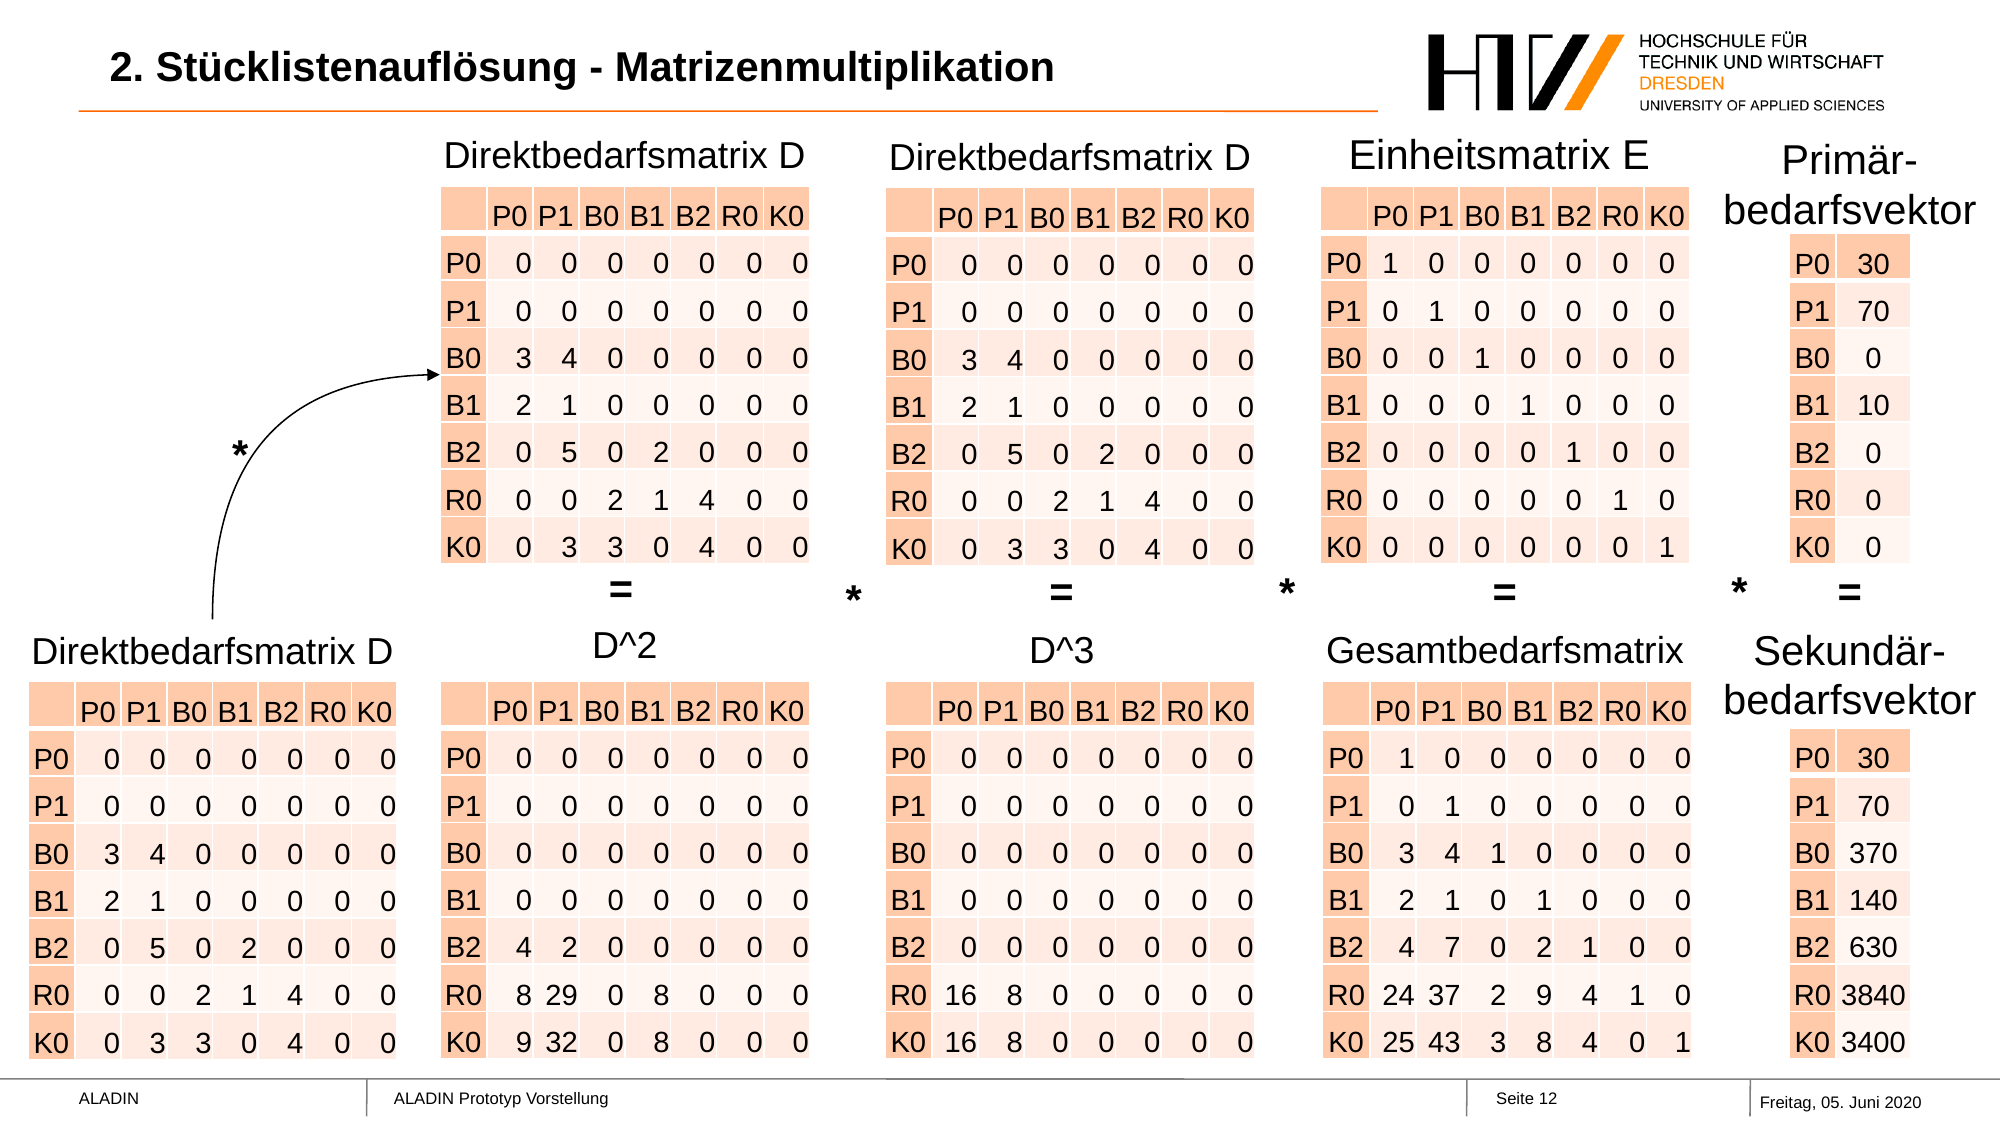

# 2. Stücklistenauflösung - Matrizenmultiplikation
Einheitsmatrix E
|  | P0 | P1 | B0 | B1 | B2 | R0 | K0 |
| --- | --- | --- | --- | --- | --- | --- | --- |
| P0 | 1 | 0 | 0 | 0 | 0 | 0 | 0 |
| P1 | 0 | 1 | 0 | 0 | 0 | 0 | 0 |
| B0 | 0 | 0 | 1 | 0 | 0 | 0 | 0 |
| B1 | 0 | 0 | 0 | 1 | 0 | 0 | 0 |
| B2 | 0 | 0 | 0 | 0 | 1 | 0 | 0 |
| R0 | 0 | 0 | 0 | 0 | 0 | 1 | 0 |
| K0 | 0 | 0 | 0 | 0 | 0 | 0 | 1 |
Direktbedarfsmatrix D
|  | P0 | P1 | B0 | B1 | B2 | R0 | K0 |
| --- | --- | --- | --- | --- | --- | --- | --- |
| P0 | 0 | 0 | 0 | 0 | 0 | 0 | 0 |
| P1 | 0 | 0 | 0 | 0 | 0 | 0 | 0 |
| B0 | 3 | 4 | 0 | 0 | 0 | 0 | 0 |
| B1 | 2 | 1 | 0 | 0 | 0 | 0 | 0 |
| B2 | 0 | 5 | 0 | 2 | 0 | 0 | 0 |
| R0 | 0 | 0 | 2 | 1 | 4 | 0 | 0 |
| K0 | 0 | 3 | 3 | 0 | 4 | 0 | 0 |
Direktbedarfsmatrix D
|  | P0 | P1 | B0 | B1 | B2 | R0 | K0 |
| --- | --- | --- | --- | --- | --- | --- | --- |
| P0 | 0 | 0 | 0 | 0 | 0 | 0 | 0 |
| P1 | 0 | 0 | 0 | 0 | 0 | 0 | 0 |
| B0 | 3 | 4 | 0 | 0 | 0 | 0 | 0 |
| B1 | 2 | 1 | 0 | 0 | 0 | 0 | 0 |
| B2 | 0 | 5 | 0 | 2 | 0 | 0 | 0 |
| R0 | 0 | 0 | 2 | 1 | 4 | 0 | 0 |
| K0 | 0 | 3 | 3 | 0 | 4 | 0 | 0 |
Primär-
bedarfsvektor
| P0 | 30 |
| --- | --- |
| P1 | 70 |
| B0 | 0 |
| B1 | 10 |
| B2 | 0 |
| R0 | 0 |
| K0 | 0 |
*
=
*
=
=
=
Sekundär-
bedarfsvektor
| P0 | 30 |
| --- | --- |
| P1 | 70 |
| B0 | 370 |
| B1 | 140 |
| B2 | 630 |
| R0 | 3840 |
| K0 | 3400 |
*
*
D^2
|  | P0 | P1 | B0 | B1 | B2 | R0 | K0 |
| --- | --- | --- | --- | --- | --- | --- | --- |
| P0 | 0 | 0 | 0 | 0 | 0 | 0 | 0 |
| P1 | 0 | 0 | 0 | 0 | 0 | 0 | 0 |
| B0 | 0 | 0 | 0 | 0 | 0 | 0 | 0 |
| B1 | 0 | 0 | 0 | 0 | 0 | 0 | 0 |
| B2 | 4 | 2 | 0 | 0 | 0 | 0 | 0 |
| R0 | 8 | 29 | 0 | 8 | 0 | 0 | 0 |
| K0 | 9 | 32 | 0 | 8 | 0 | 0 | 0 |
D^3
|  | P0 | P1 | B0 | B1 | B2 | R0 | K0 |
| --- | --- | --- | --- | --- | --- | --- | --- |
| P0 | 0 | 0 | 0 | 0 | 0 | 0 | 0 |
| P1 | 0 | 0 | 0 | 0 | 0 | 0 | 0 |
| B0 | 0 | 0 | 0 | 0 | 0 | 0 | 0 |
| B1 | 0 | 0 | 0 | 0 | 0 | 0 | 0 |
| B2 | 0 | 0 | 0 | 0 | 0 | 0 | 0 |
| R0 | 16 | 8 | 0 | 0 | 0 | 0 | 0 |
| K0 | 16 | 8 | 0 | 0 | 0 | 0 | 0 |
Gesamtbedarfsmatrix
|  | P0 | P1 | B0 | B1 | B2 | R0 | K0 |
| --- | --- | --- | --- | --- | --- | --- | --- |
| P0 | 1 | 0 | 0 | 0 | 0 | 0 | 0 |
| P1 | 0 | 1 | 0 | 0 | 0 | 0 | 0 |
| B0 | 3 | 4 | 1 | 0 | 0 | 0 | 0 |
| B1 | 2 | 1 | 0 | 1 | 0 | 0 | 0 |
| B2 | 4 | 7 | 0 | 2 | 1 | 0 | 0 |
| R0 | 24 | 37 | 2 | 9 | 4 | 1 | 0 |
| K0 | 25 | 43 | 3 | 8 | 4 | 0 | 1 |
Direktbedarfsmatrix D
|  | P0 | P1 | B0 | B1 | B2 | R0 | K0 |
| --- | --- | --- | --- | --- | --- | --- | --- |
| P0 | 0 | 0 | 0 | 0 | 0 | 0 | 0 |
| P1 | 0 | 0 | 0 | 0 | 0 | 0 | 0 |
| B0 | 3 | 4 | 0 | 0 | 0 | 0 | 0 |
| B1 | 2 | 1 | 0 | 0 | 0 | 0 | 0 |
| B2 | 0 | 5 | 0 | 2 | 0 | 0 | 0 |
| R0 | 0 | 0 | 2 | 1 | 4 | 0 | 0 |
| K0 | 0 | 3 | 3 | 0 | 4 | 0 | 0 |